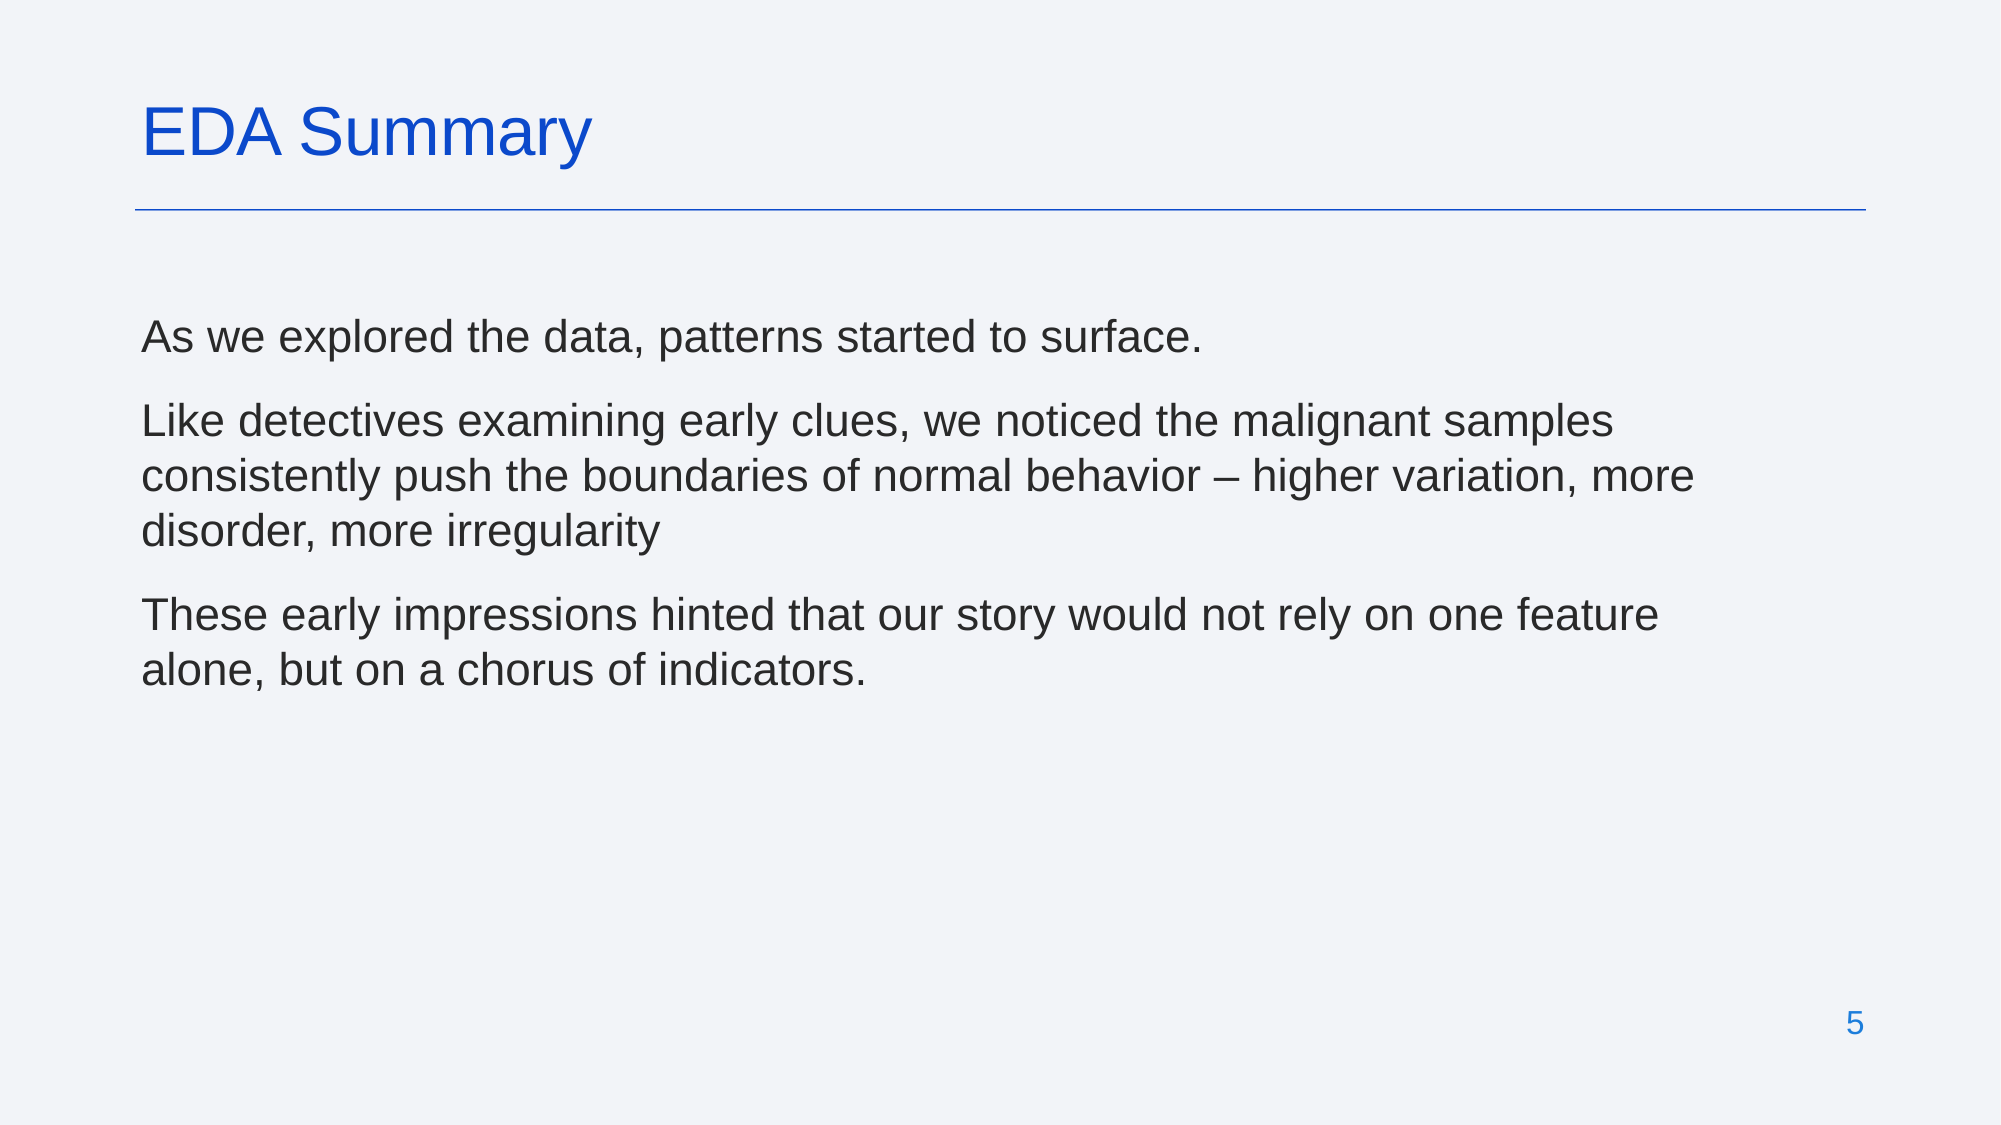

EDA Summary
As we explored the data, patterns started to surface.
Like detectives examining early clues, we noticed the malignant samples consistently push the boundaries of normal behavior – higher variation, more disorder, more irregularity
These early impressions hinted that our story would not rely on one feature alone, but on a chorus of indicators.

5